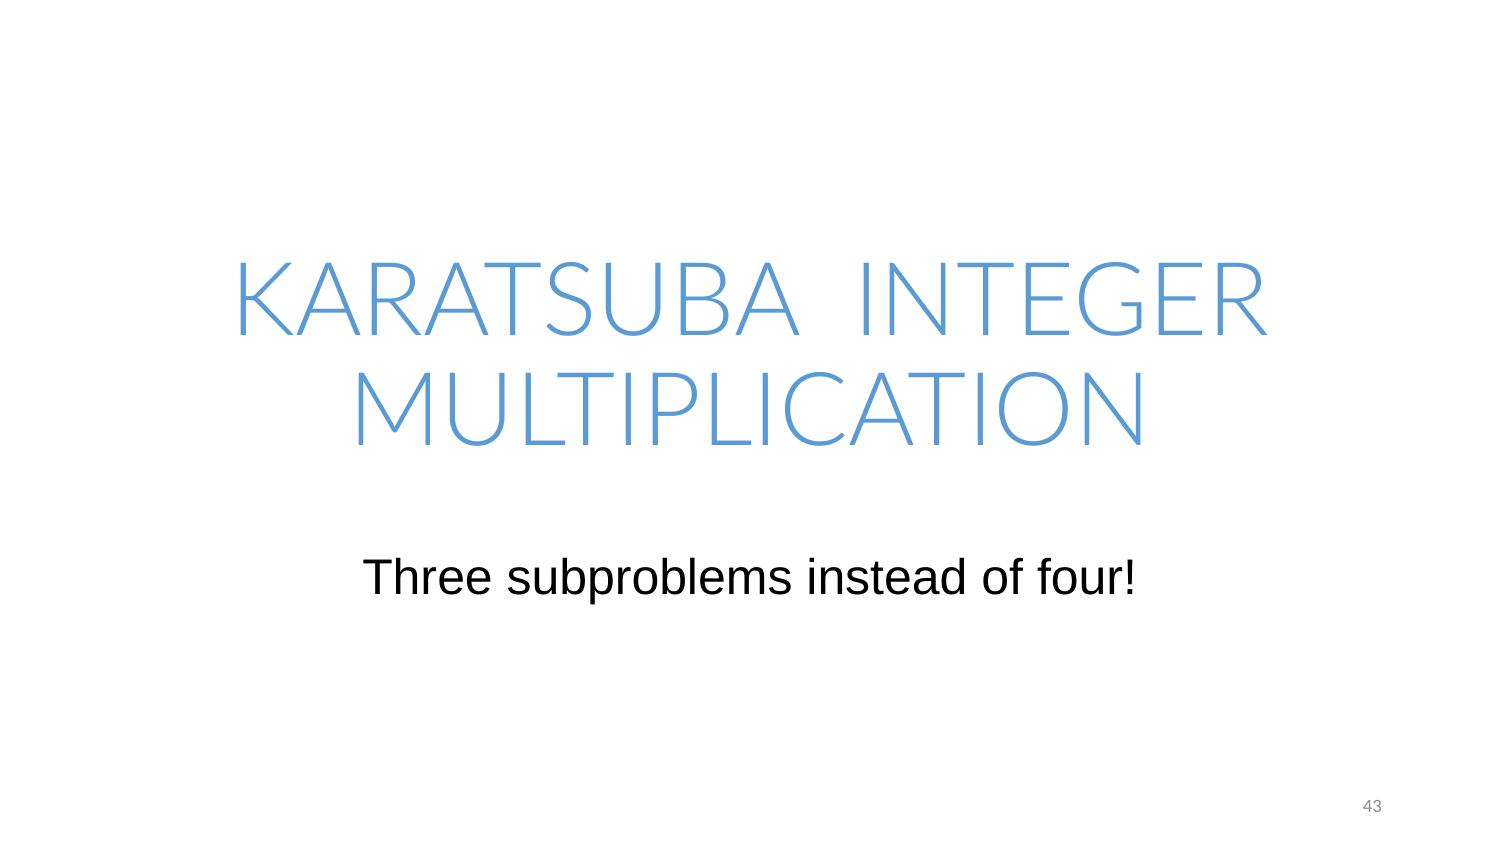

# KARATSUBA  INTEGER MULTIPLICATION
Three subproblems instead of four!
43